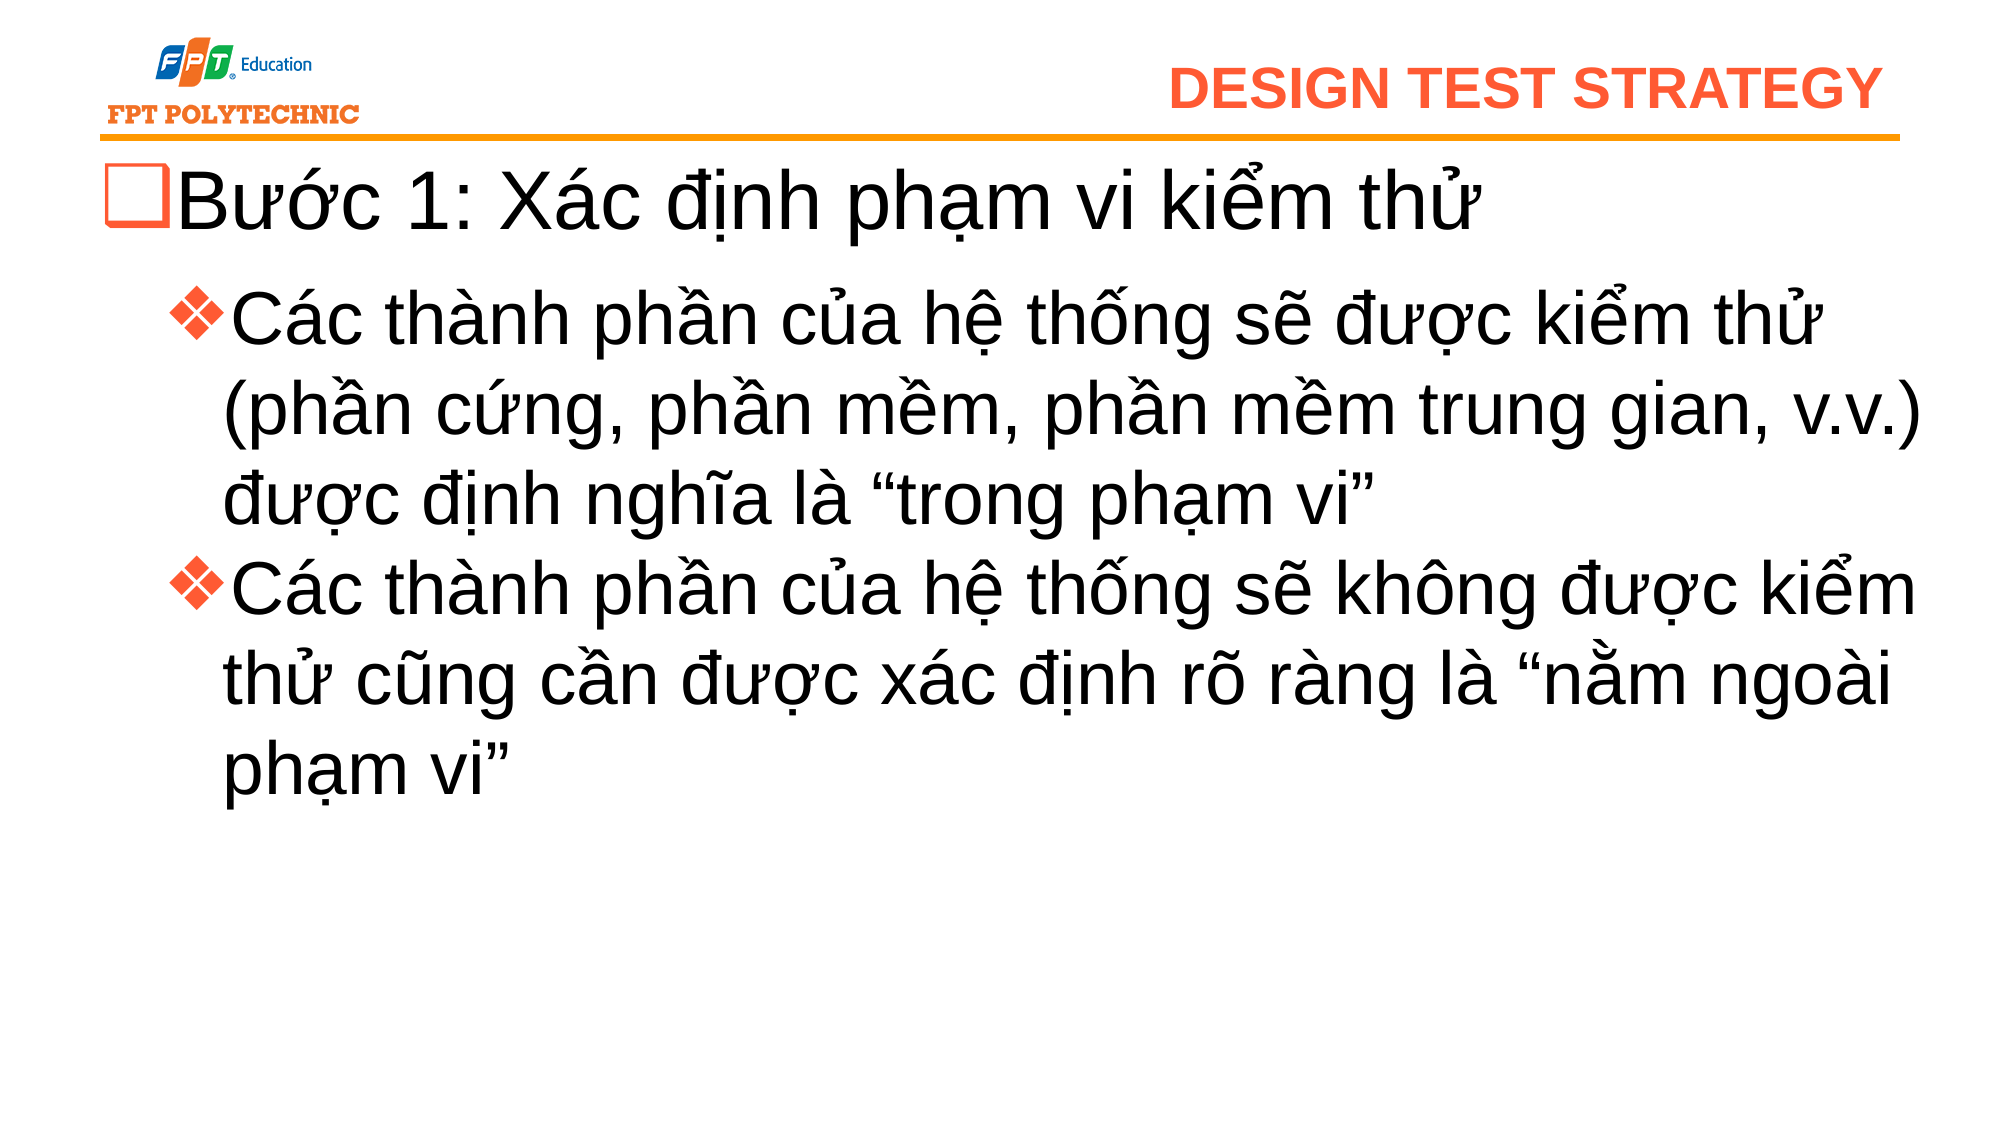

# design test strategy
Bước 1: Xác định phạm vi kiểm thử
Các thành phần của hệ thống sẽ được kiểm thử (phần cứng, phần mềm, phần mềm trung gian, v.v.) được định nghĩa là “trong phạm vi”
Các thành phần của hệ thống sẽ không được kiểm thử cũng cần được xác định rõ ràng là “nằm ngoài phạm vi”